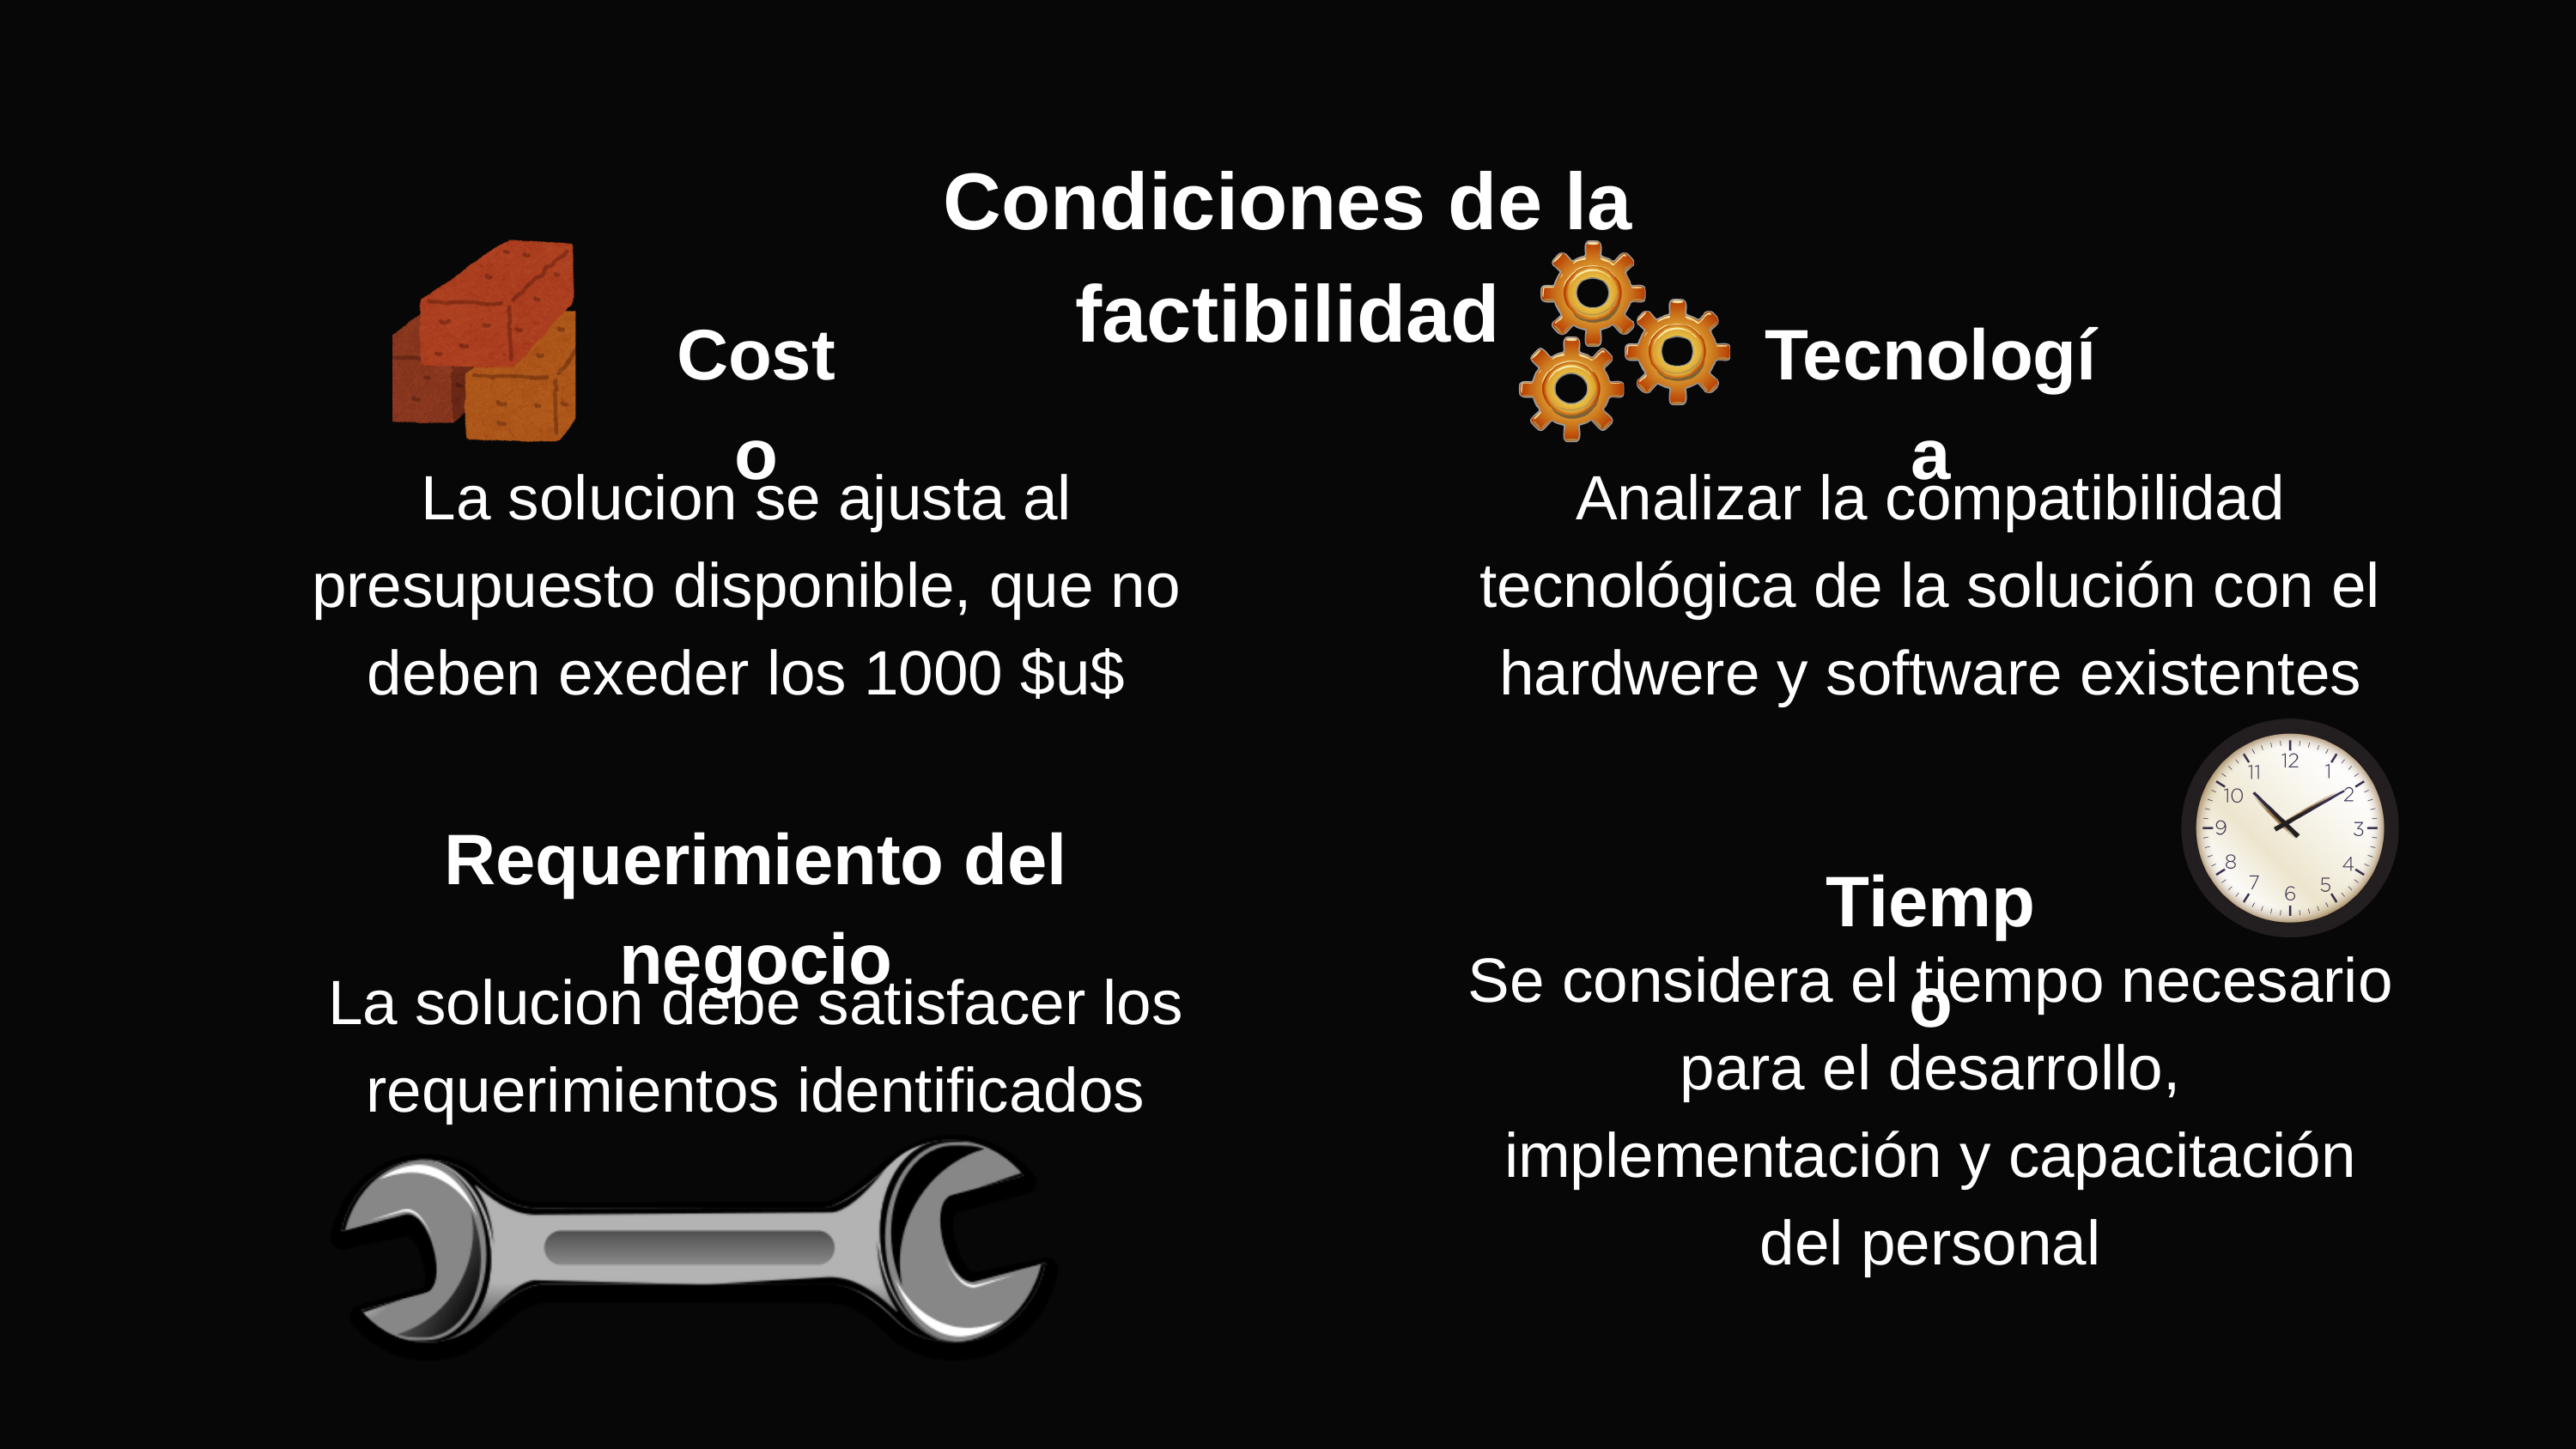

Condiciones de la factibilidad

Costo
Tecnología

La solucion se ajusta al presupuesto disponible, que no deben exeder los 1000 $u$
Analizar la compatibilidad tecnológica de la solución con el hardwere y software existentes

Requerimiento del negocio
Tiempo
Se considera el tiempo necesario para el desarrollo, implementación y capacitación del personal
La solucion debe satisfacer los requerimientos identificados